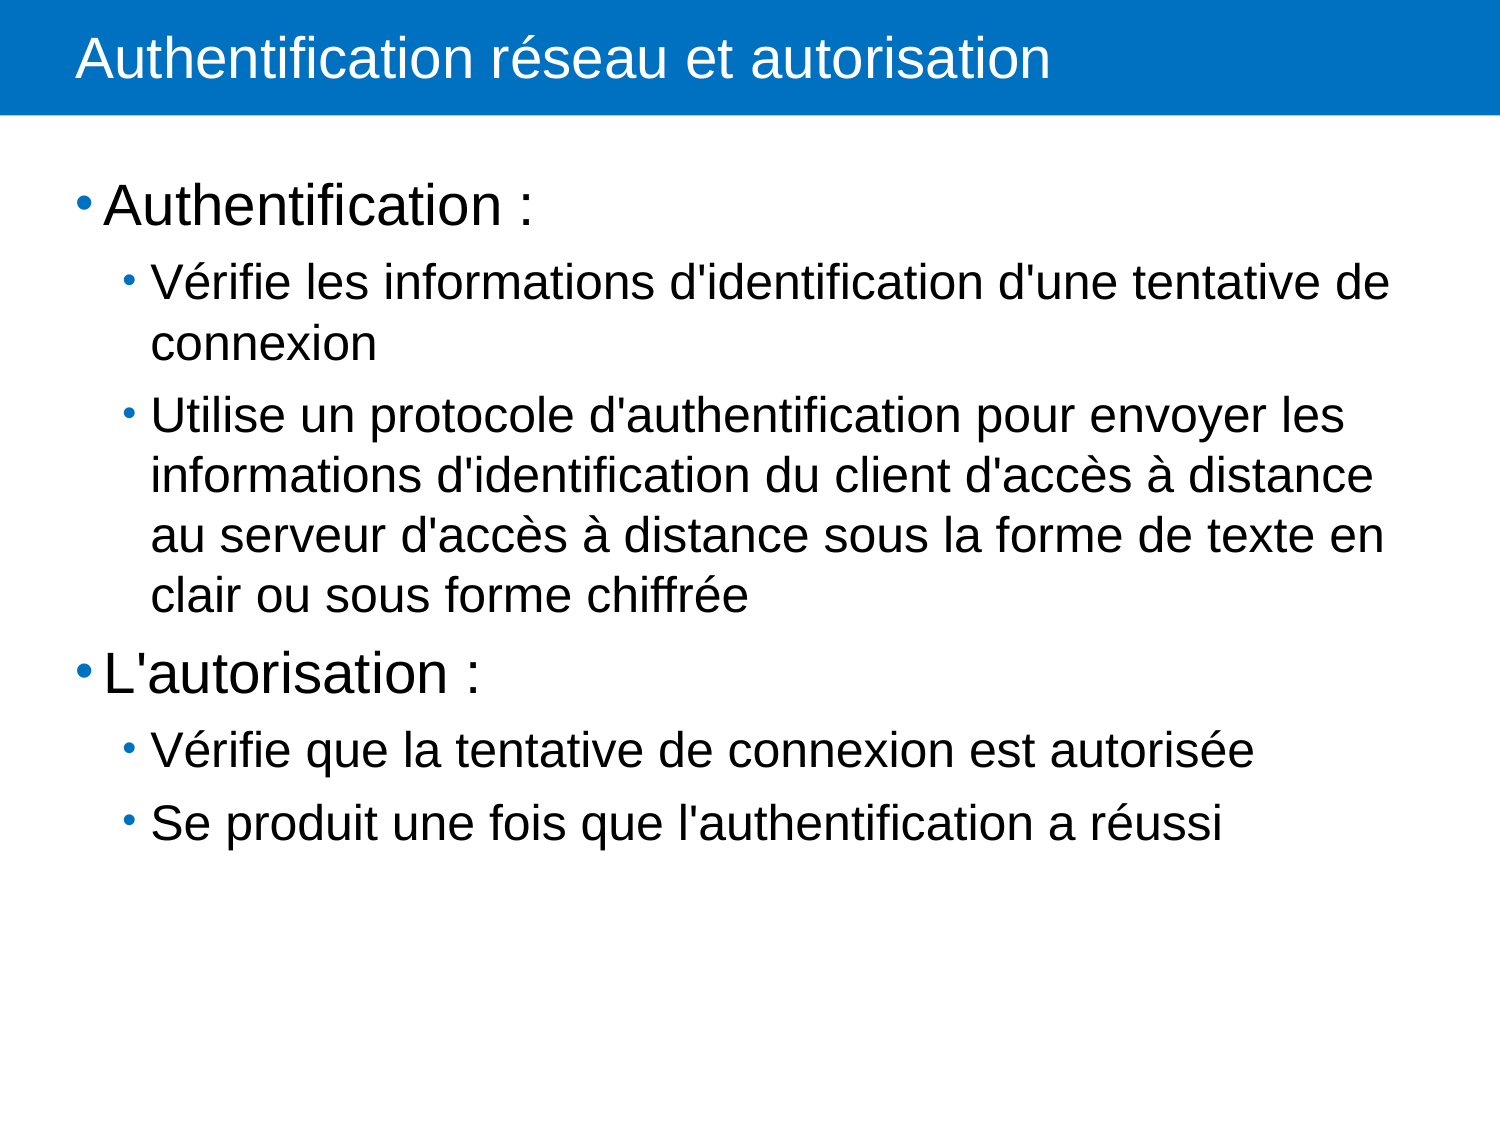

# Authentification réseau et autorisation
Authentification :
Vérifie les informations d'identification d'une tentative de connexion
Utilise un protocole d'authentification pour envoyer les informations d'identification du client d'accès à distance au serveur d'accès à distance sous la forme de texte en clair ou sous forme chiffrée
L'autorisation :
Vérifie que la tentative de connexion est autorisée
Se produit une fois que l'authentification a réussi